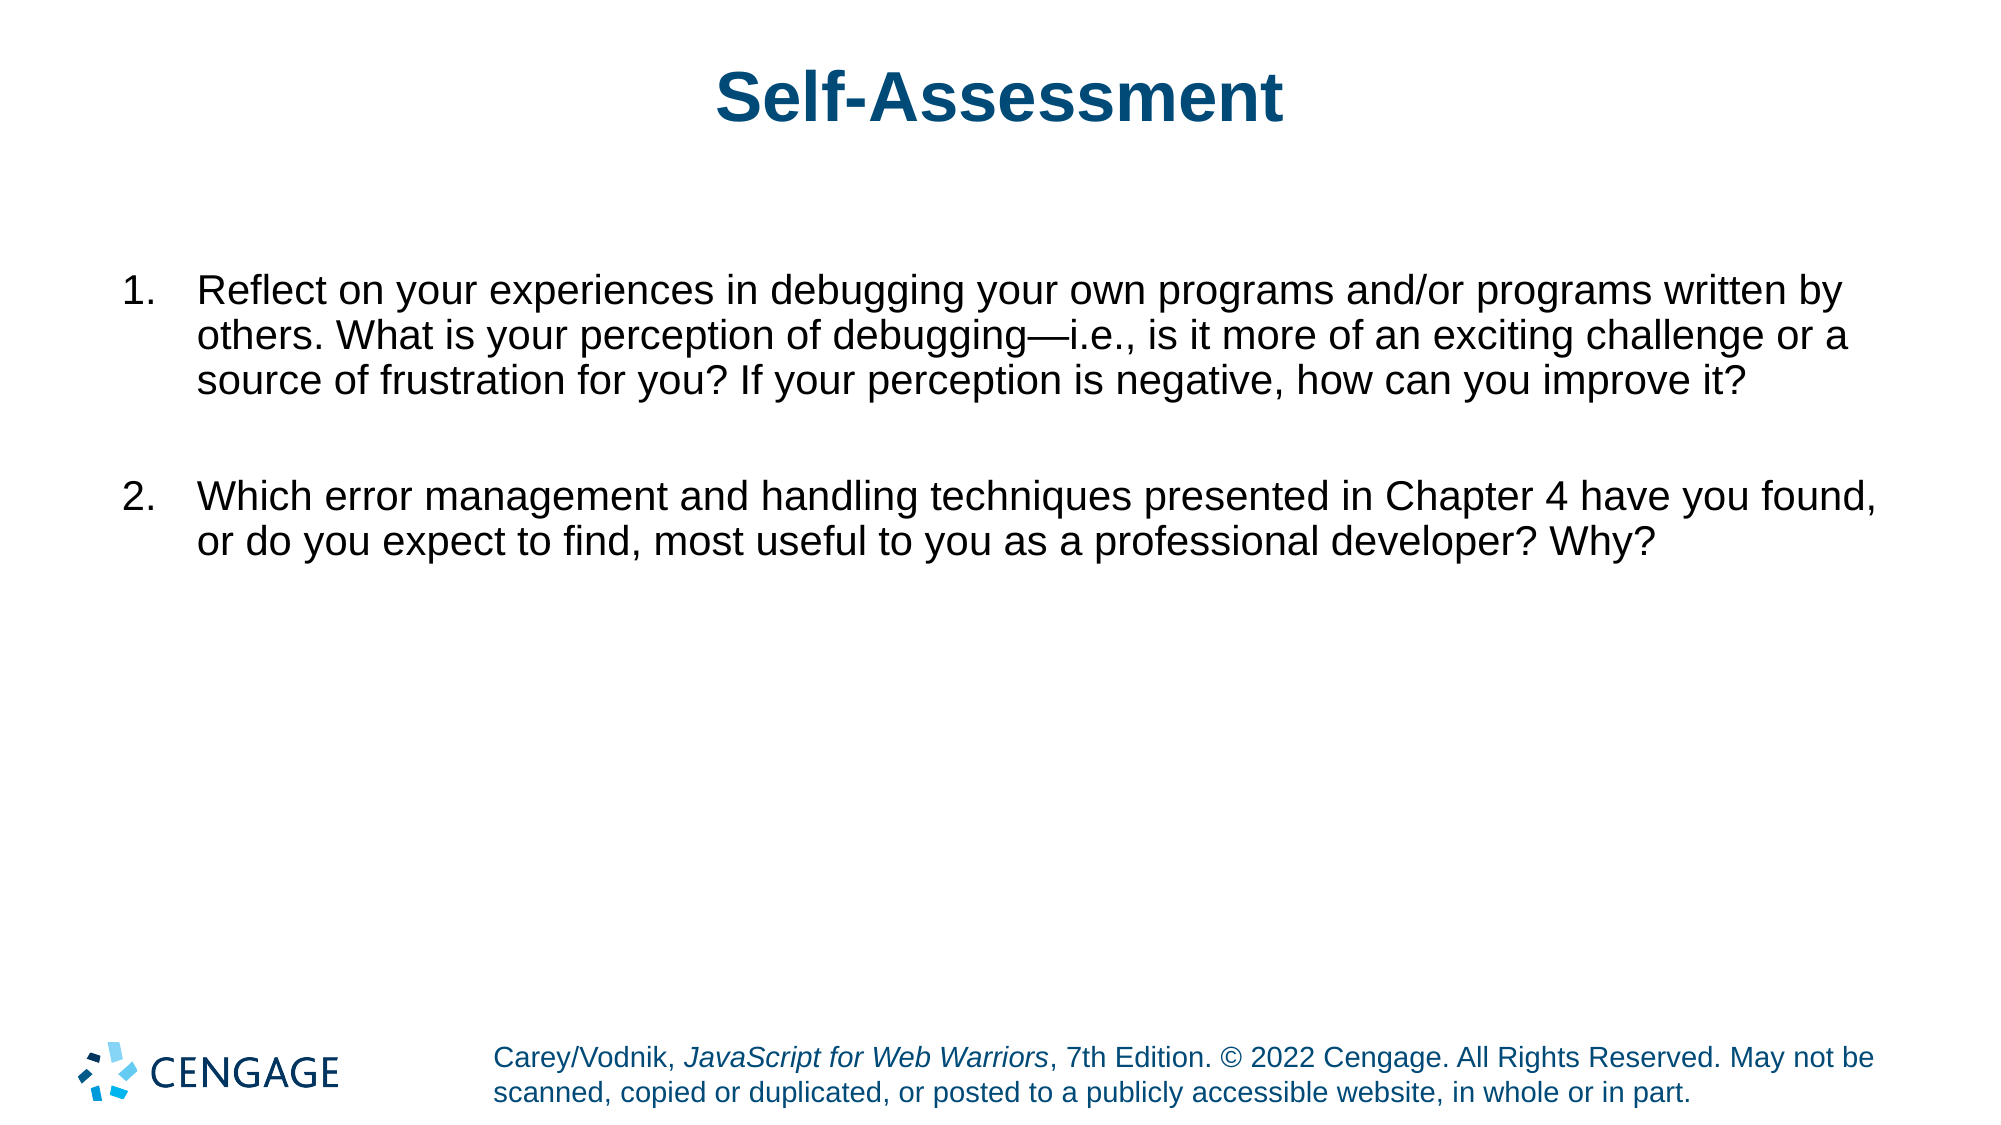

# Self-Assessment
Reflect on your experiences in debugging your own programs and/or programs written by others. What is your perception of debugging—i.e., is it more of an exciting challenge or a source of frustration for you? If your perception is negative, how can you improve it?
Which error management and handling techniques presented in Chapter 4 have you found, or do you expect to find, most useful to you as a professional developer? Why?